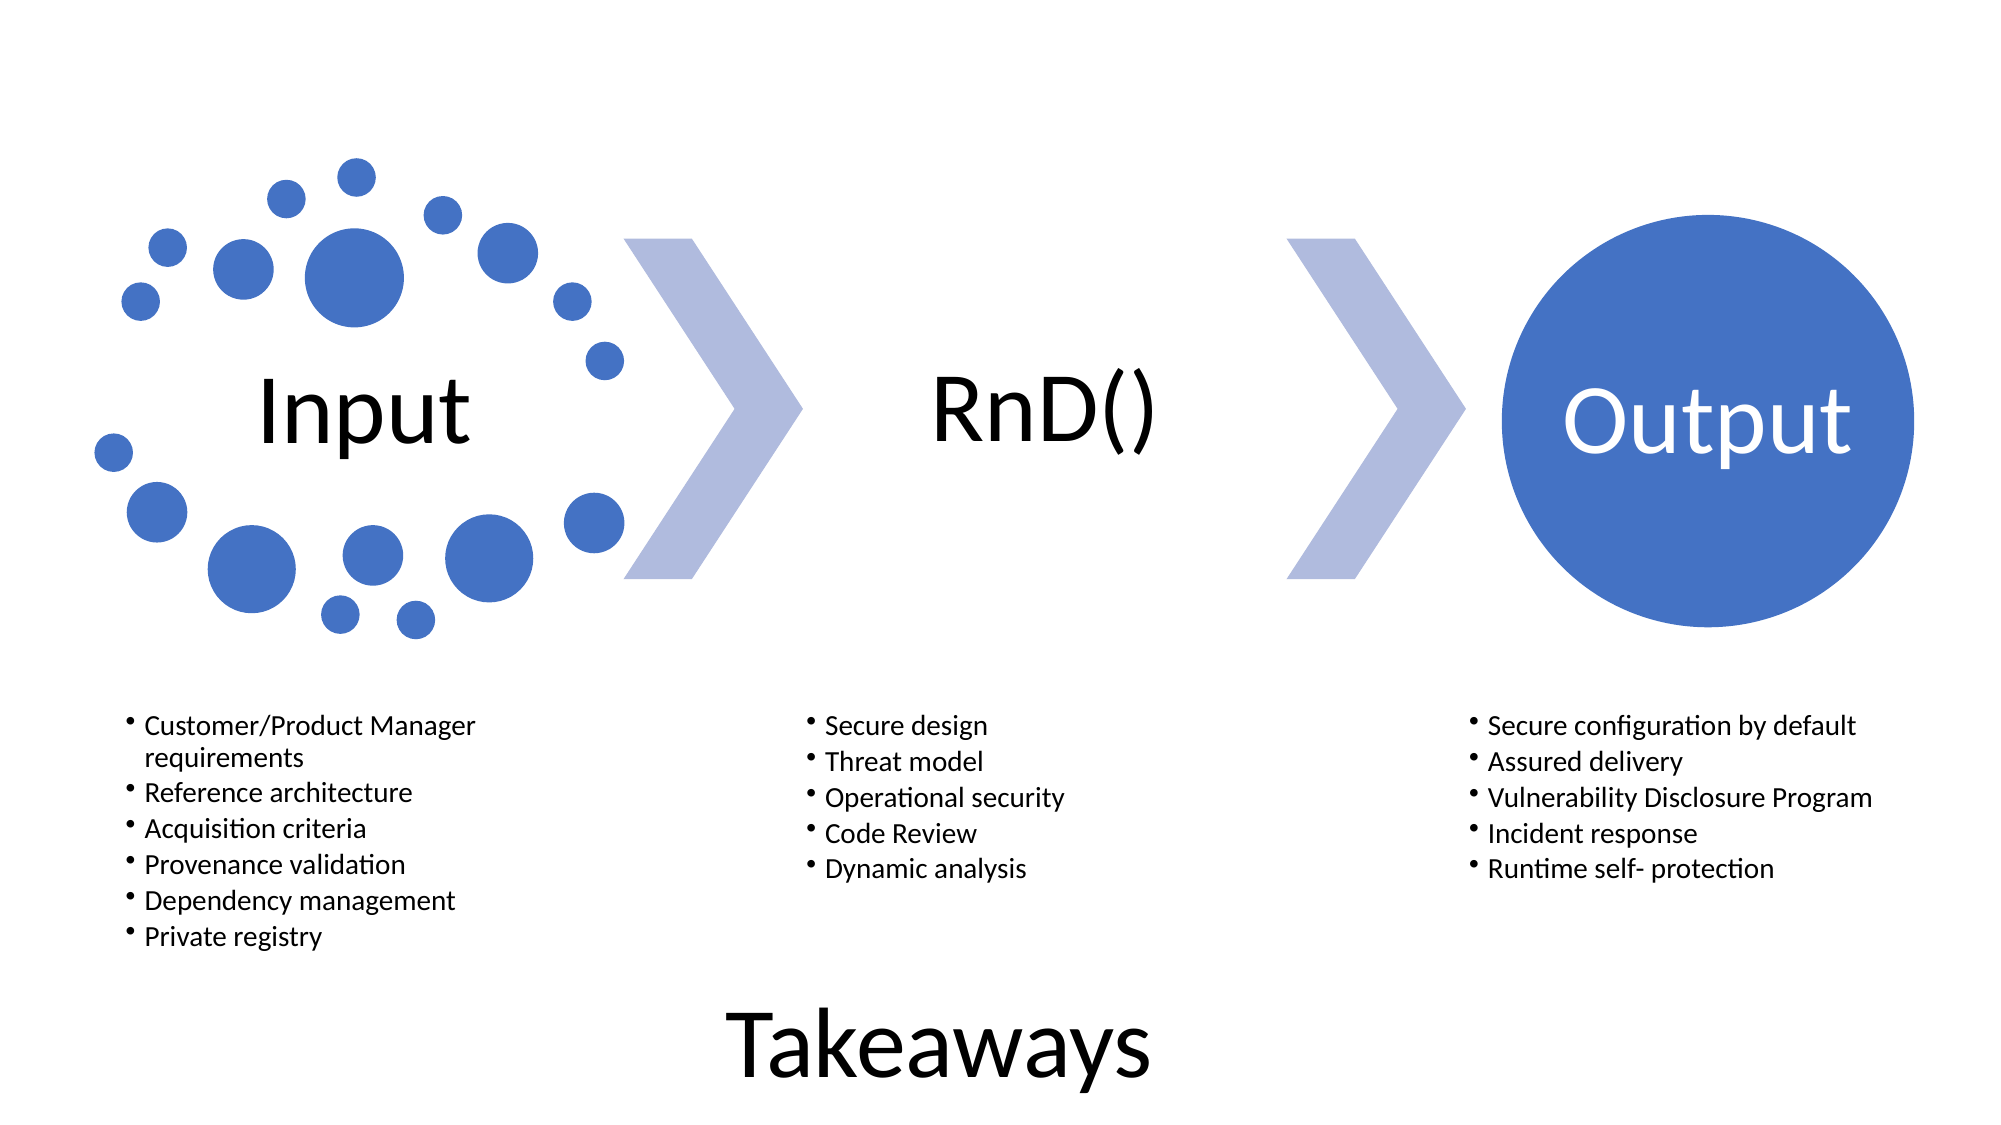

Input

Customer/Product Manager requirements
Reference architecture
Acquisition criteria
Provenance validation
Dependency management
Private registry
RnD()

Secure design
Threat model
Operational security
Code Review
Dynamic analysis
Output

Secure configuration by default
Assured delivery
Vulnerability Disclosure Program
Incident response
Runtime self- protection
# Takeaways